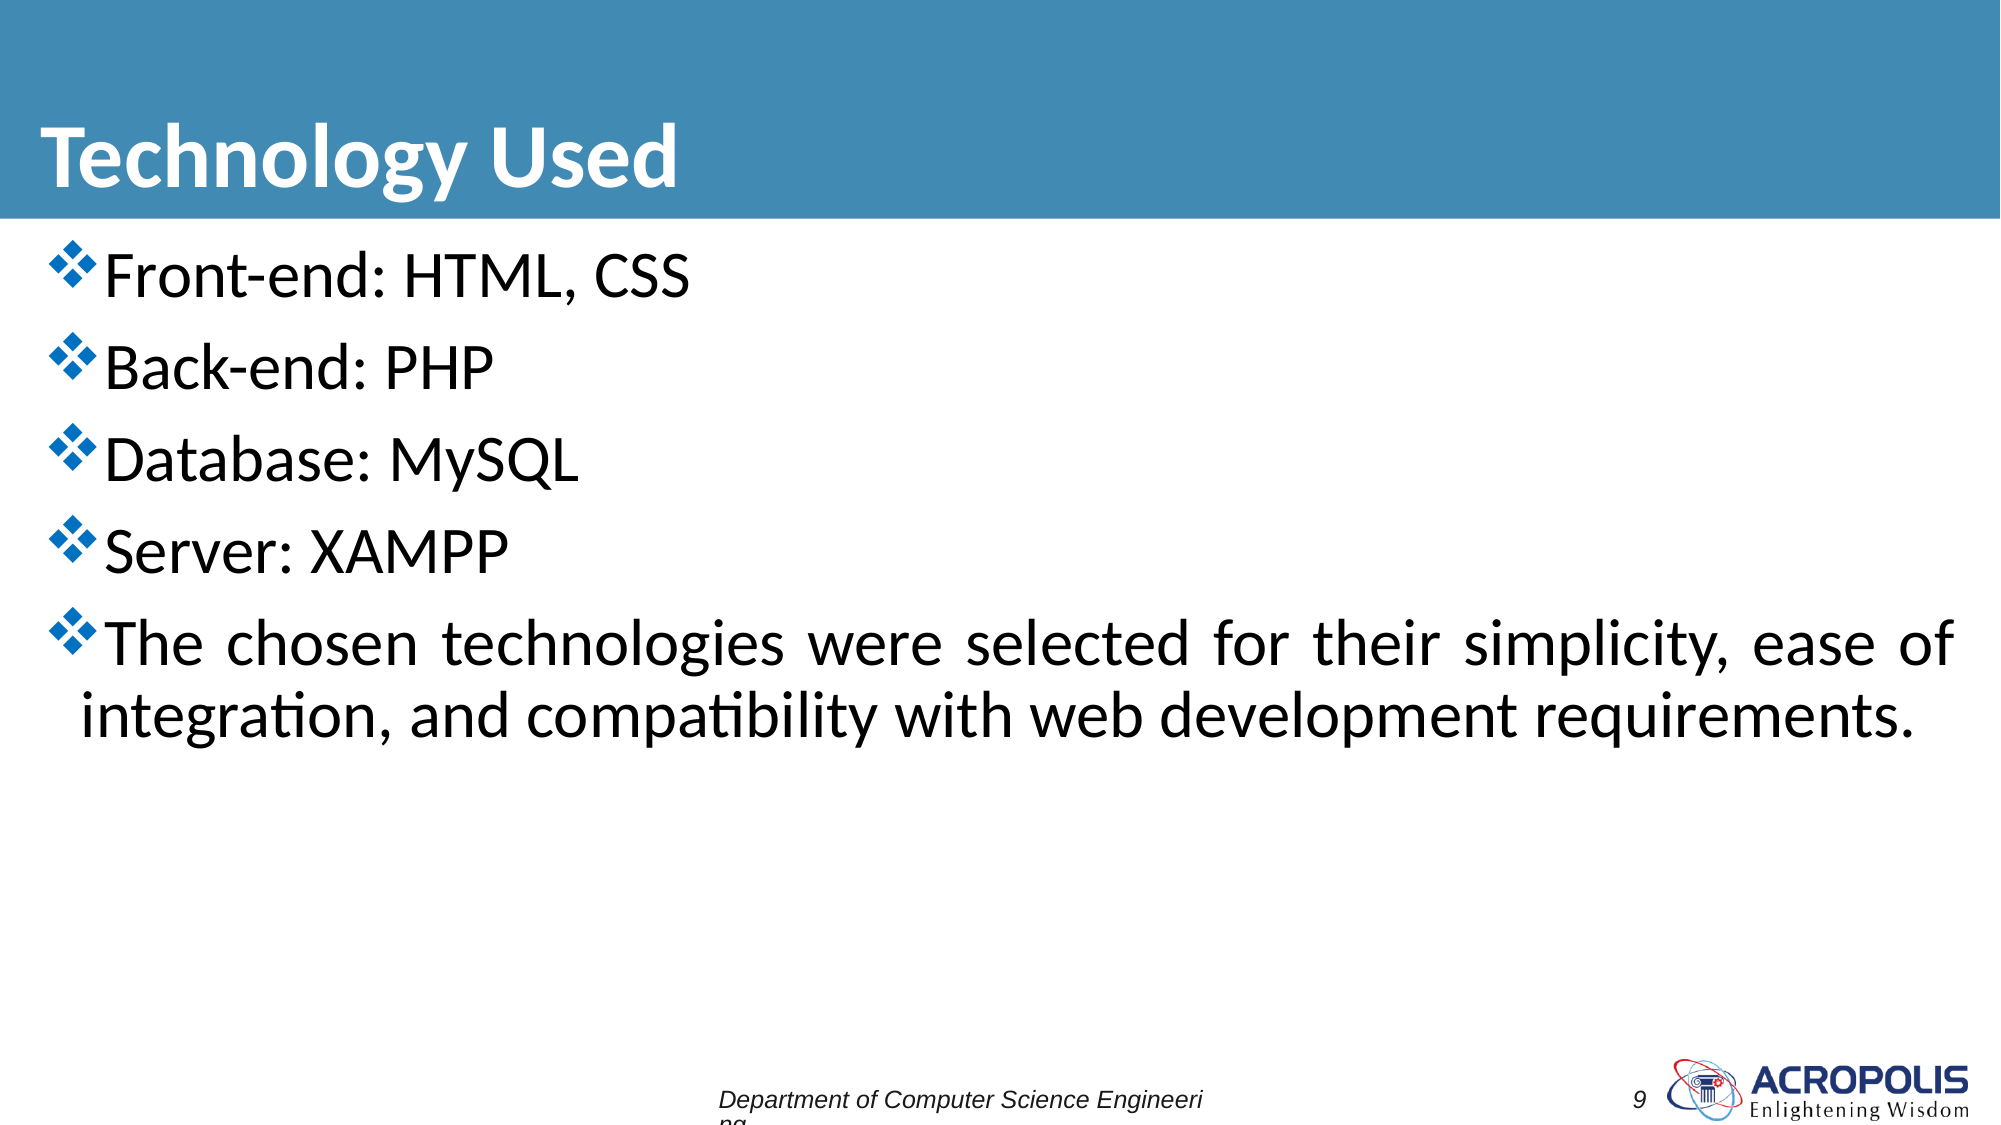

# Technology Used
Front-end: HTML, CSS
Back-end: PHP
Database: MySQL
Server: XAMPP
The chosen technologies were selected for their simplicity, ease of integration, and compatibility with web development requirements.

Department of Computer Science Engineering
9